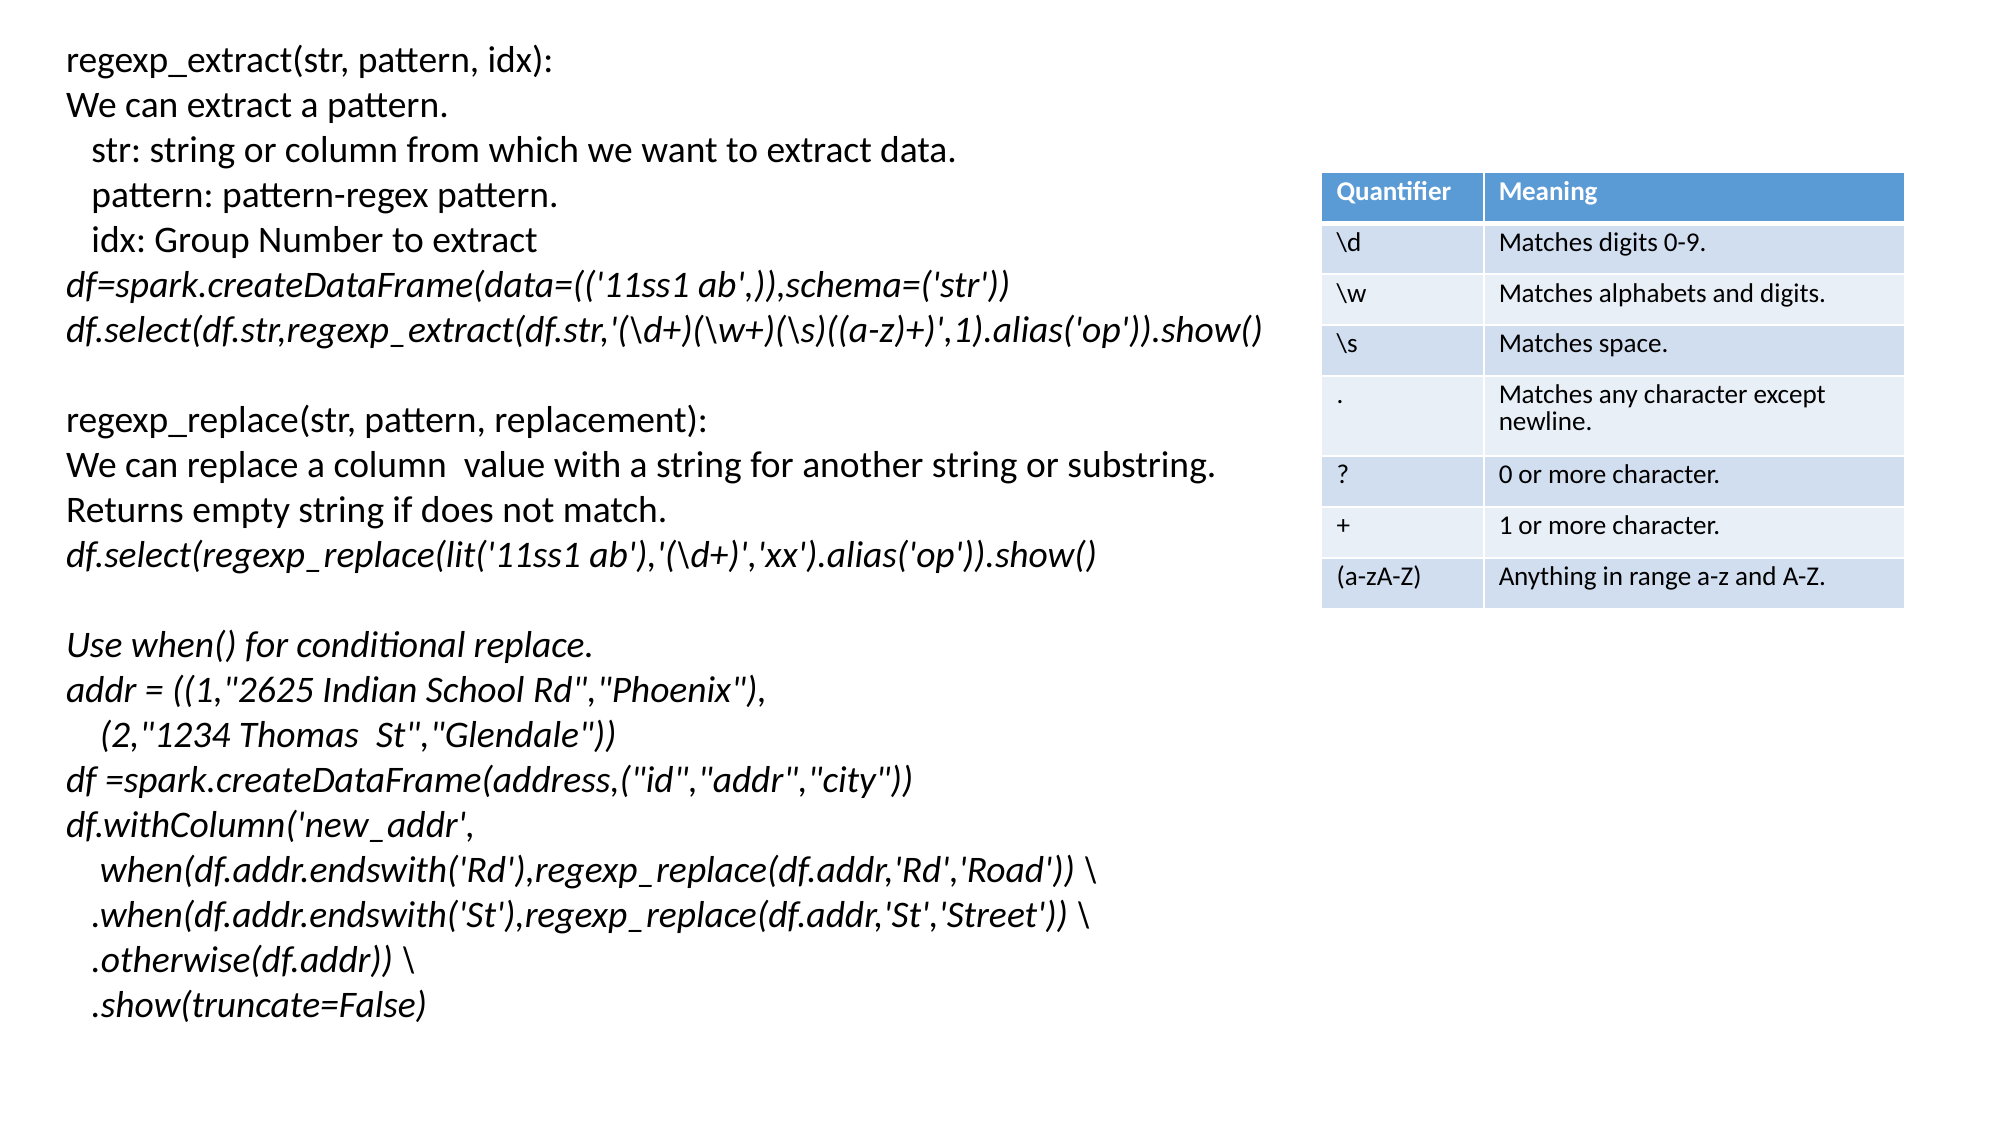

regexp_extract(str, pattern, idx):
We can extract a pattern.
   str: string or column from which we want to extract data.
   pattern: pattern-regex pattern.
   idx: Group Number to extract
df=spark.createDataFrame(data=(('11ss1 ab',)),schema=('str'))
df.select(df.str,regexp_extract(df.str,'(\d+)(\w+)(\s)((a-z)+)',1).alias('op')).show()

regexp_replace(str, pattern, replacement):
We can replace a column  value with a string for another string or substring.
Returns empty string if does not match.
df.select(regexp_replace(lit('11ss1 ab'),'(\d+)','xx').alias('op')).show()

Use when() for conditional replace.
addr = ((1,"2625 Indian School Rd","Phoenix"),
    (2,"1234 Thomas  St","Glendale"))
df =spark.createDataFrame(address,("id","addr","city"))
df.withColumn('new_addr',
    when(df.addr.endswith('Rd'),regexp_replace(df.addr,'Rd','Road')) \
   .when(df.addr.endswith('St'),regexp_replace(df.addr,'St','Street')) \
   .otherwise(df.addr)) \
   .show(truncate=False)

| Quantifier | Meaning |
| --- | --- |
| \d | Matches digits 0-9. |
| \w | Matches alphabets and digits. |
| \s | Matches space. |
| . | Matches any character except newline. |
| ? | 0 or more character. |
| + | 1 or more character. |
| (a-zA-Z) | Anything in range a-z and A-Z. |